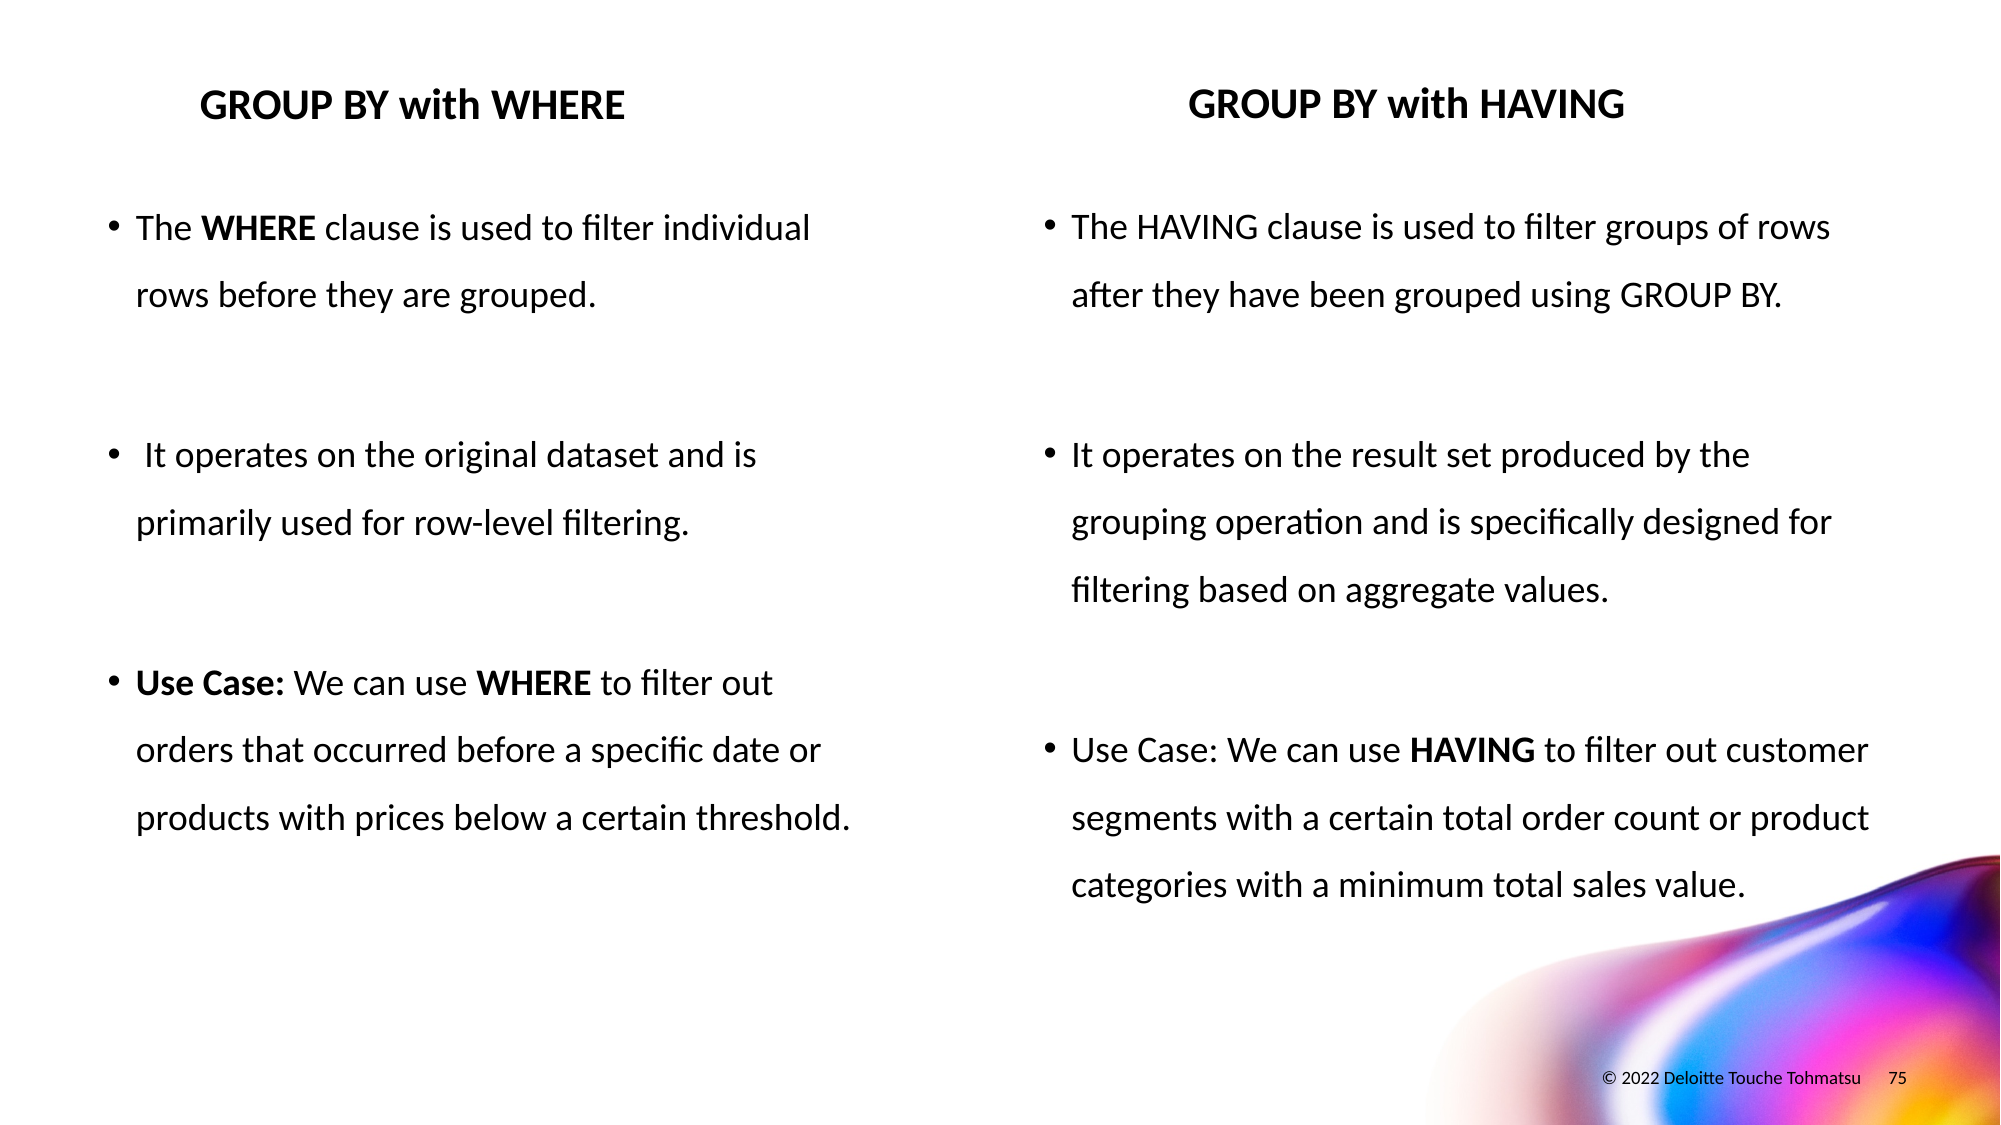

GROUP BY with HAVING
# GROUP BY with WHERE
The HAVING clause is used to filter groups of rows after they have been grouped using GROUP BY.

It operates on the result set produced by the grouping operation and is specifically designed for filtering based on aggregate values.

Use Case: We can use HAVING to filter out customer segments with a certain total order count or product categories with a minimum total sales value.
The WHERE clause is used to filter individual rows before they are grouped.

 It operates on the original dataset and is primarily used for row-level filtering.

Use Case: We can use WHERE to filter out orders that occurred before a specific date or products with prices below a certain threshold.